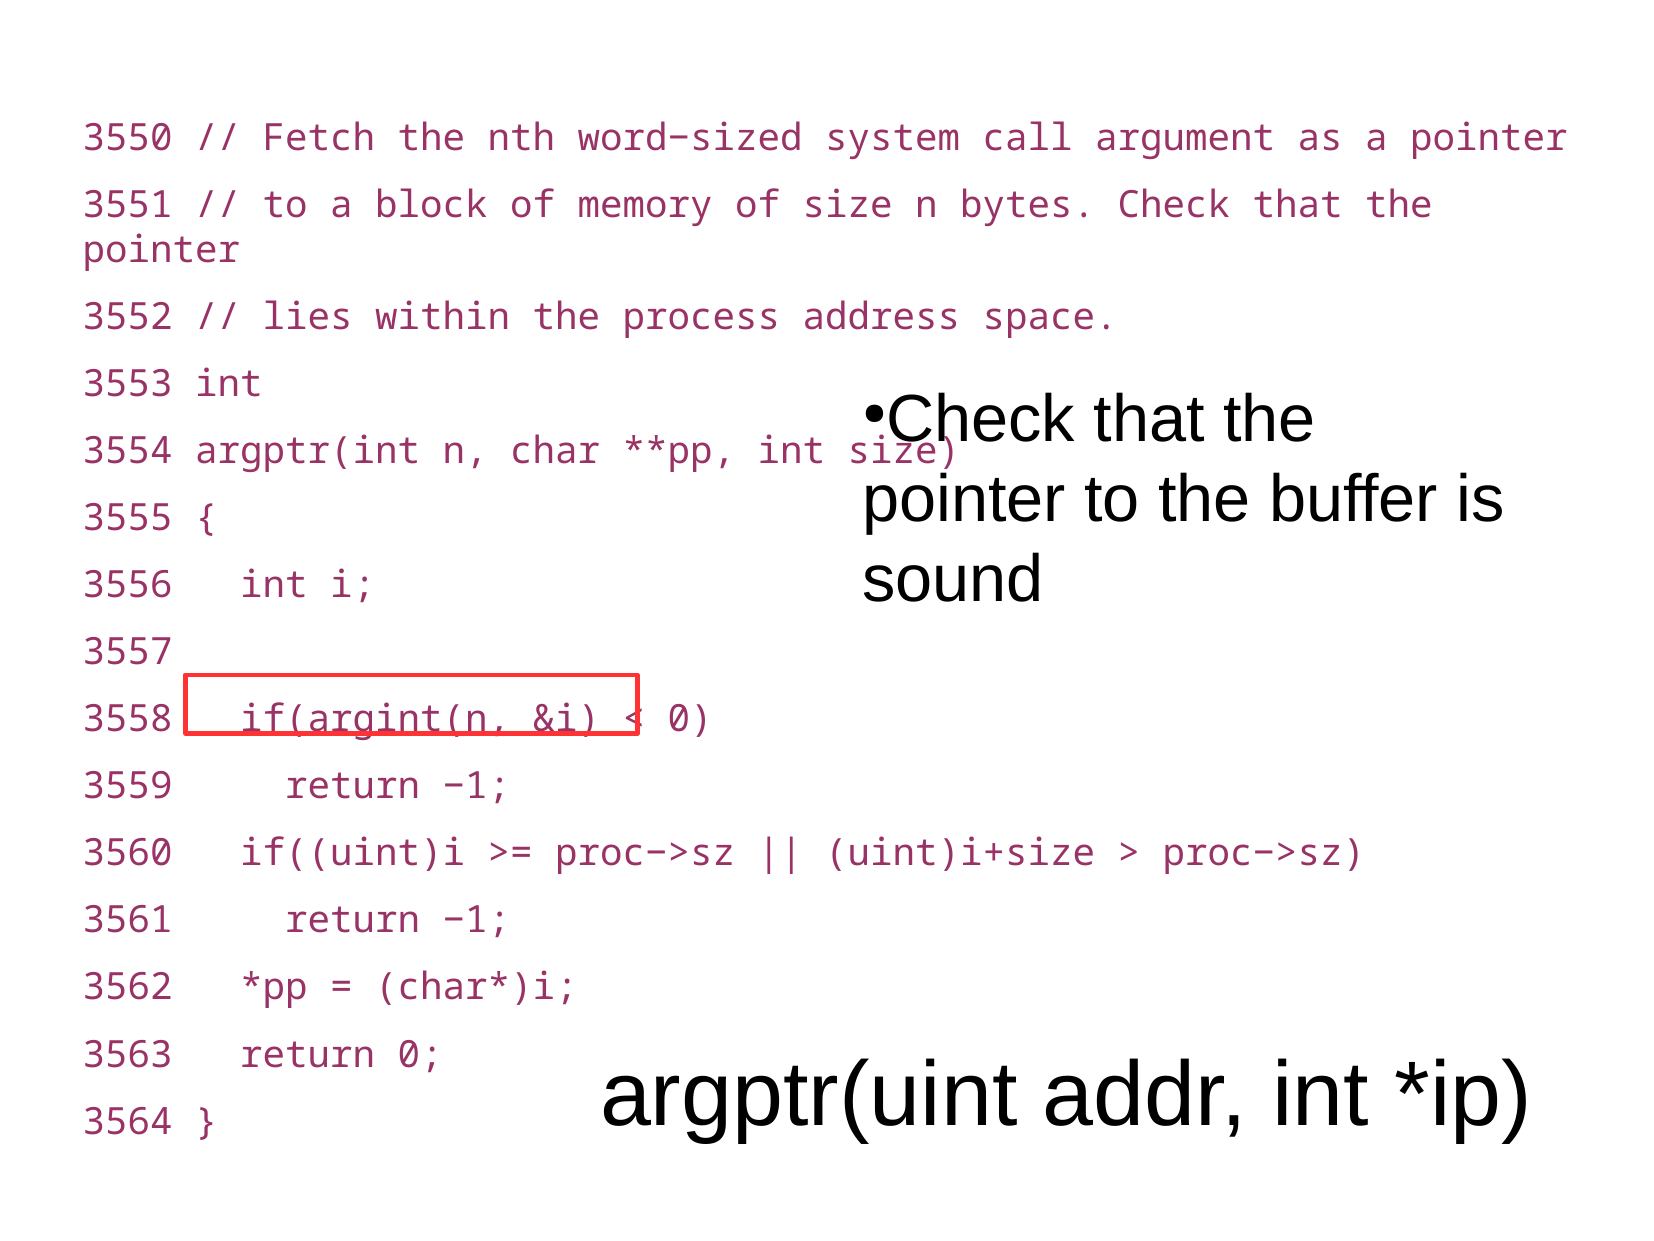

3550 // Fetch the nth word−sized system call argument as a pointer
3551 // to a block of memory of size n bytes. Check that the pointer
3552 // lies within the process address space.
3553 int
3554 argptr(int n, char **pp, int size)
3555 {
3556   int i;
3557
3558   if(argint(n, &i) < 0)
3559     return −1;
3560   if((uint)i >= proc−>sz || (uint)i+size > proc−>sz)
3561     return −1;
3562   *pp = (char*)i;
3563   return 0;
3564 }
Check that the pointer to the buffer is sound

argptr(uint addr, int *ip)